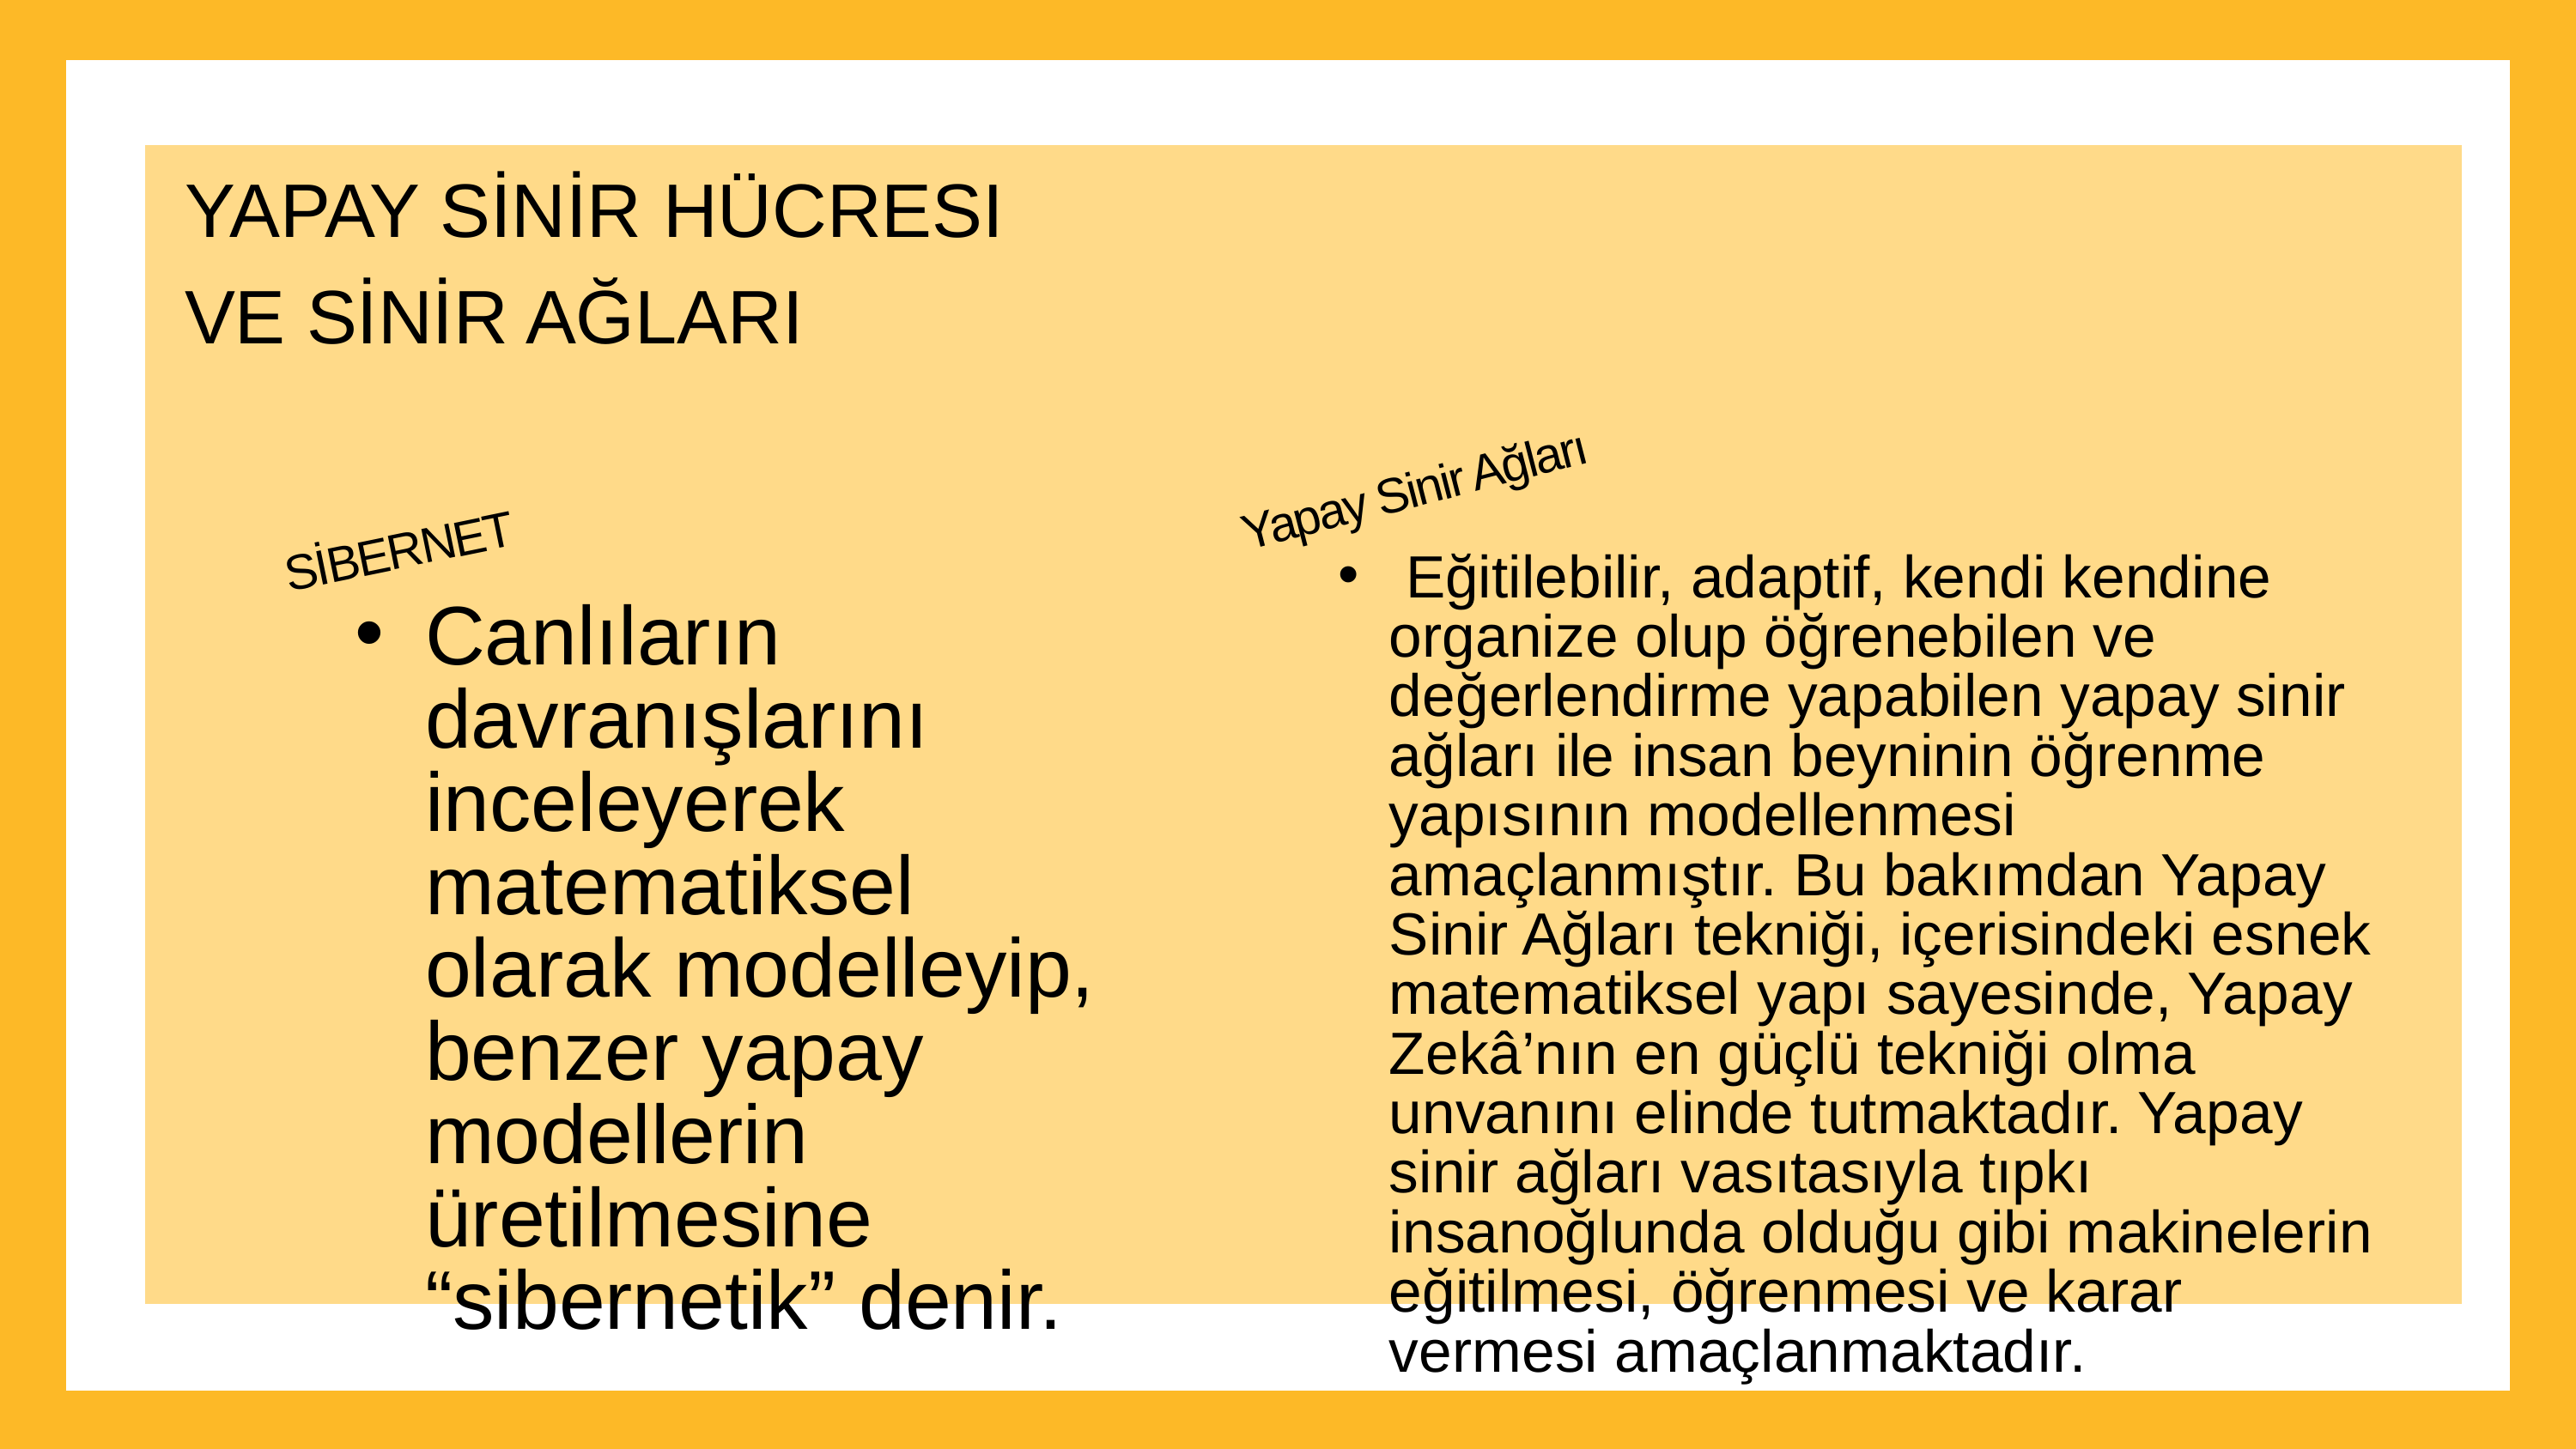

YAPAY SİNİR HÜCRESI VE SİNİR AĞLARI
Yapay Sinir Ağları
SİBERNET
 Eğitilebilir, adaptif, kendi kendine organize olup öğrenebilen ve değerlendirme yapabilen yapay sinir ağları ile insan beyninin öğrenme yapısının modellenmesi amaçlanmıştır. Bu bakımdan Yapay Sinir Ağları tekniği, içerisindeki esnek matematiksel yapı sayesinde, Yapay Zekâ’nın en güçlü tekniği olma unvanını elinde tutmaktadır. Yapay sinir ağları vasıtasıyla tıpkı insanoğlunda olduğu gibi makinelerin eğitilmesi, öğrenmesi ve karar vermesi amaçlanmaktadır.
Canlıların davranışlarını inceleyerek matematiksel olarak modelleyip, benzer yapay modellerin üretilmesine “sibernetik” denir.